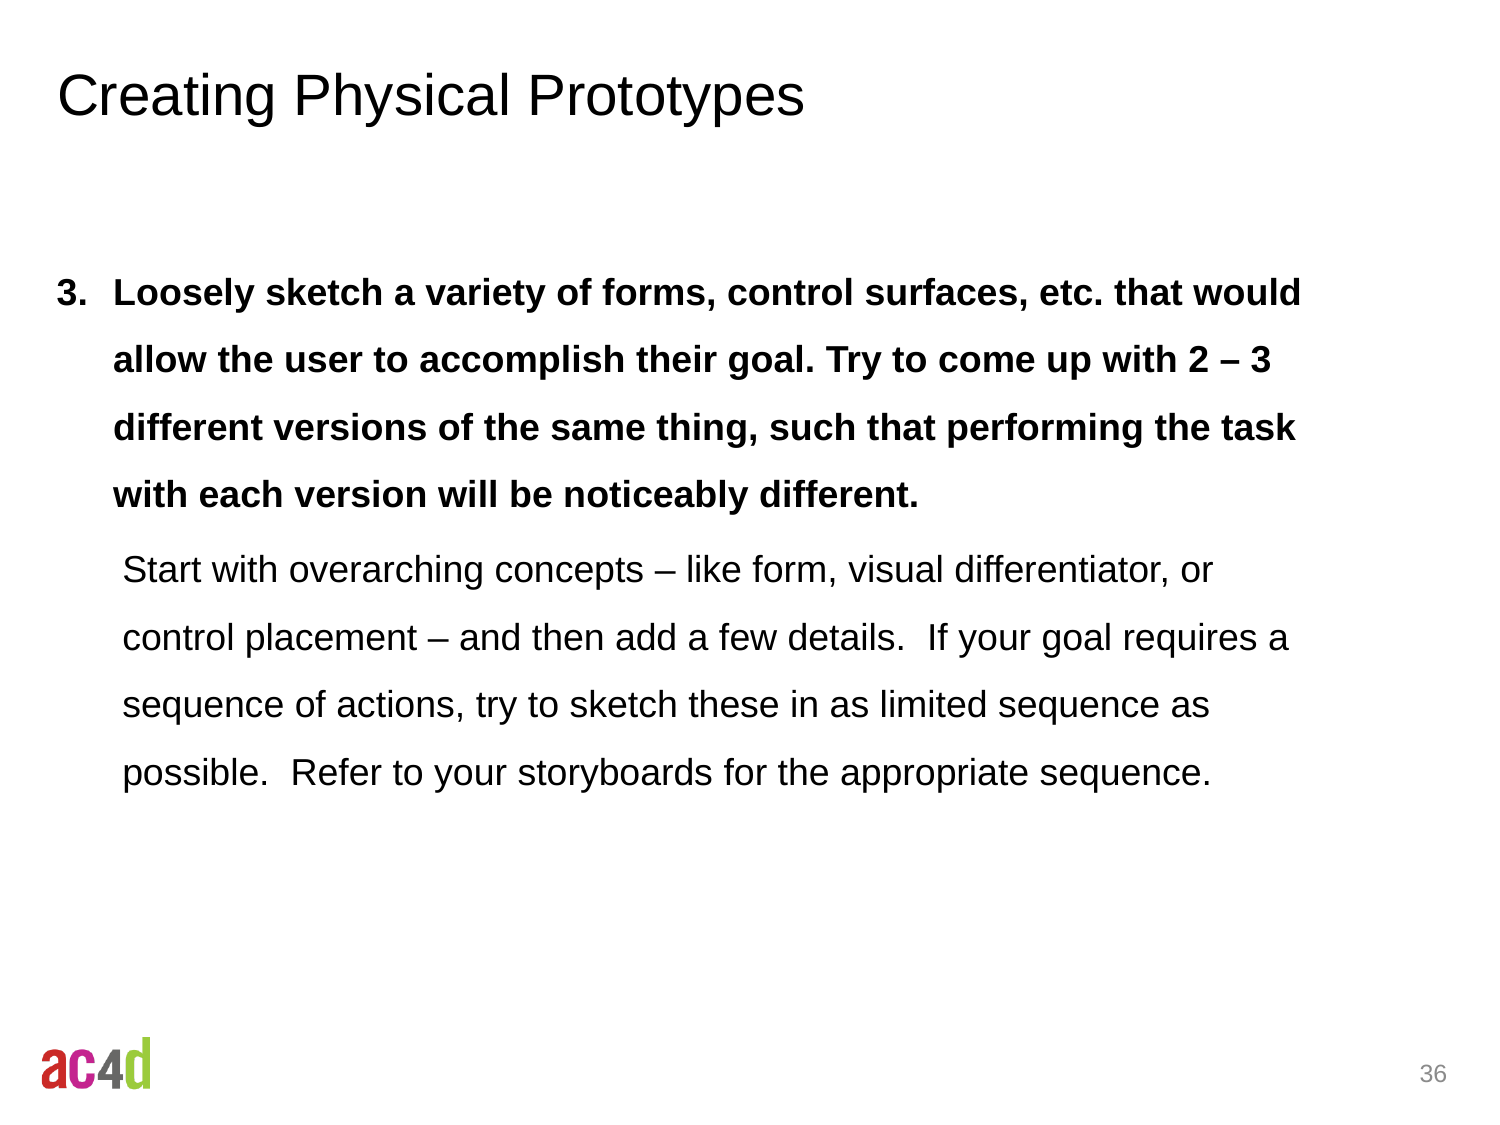

# Creating Physical Prototypes
Loosely sketch a variety of forms, control surfaces, etc. that would allow the user to accomplish their goal. Try to come up with 2 – 3 different versions of the same thing, such that performing the task with each version will be noticeably different.
Start with overarching concepts – like form, visual differentiator, or control placement – and then add a few details.  If your goal requires a sequence of actions, try to sketch these in as limited sequence as possible.  Refer to your storyboards for the appropriate sequence.

36